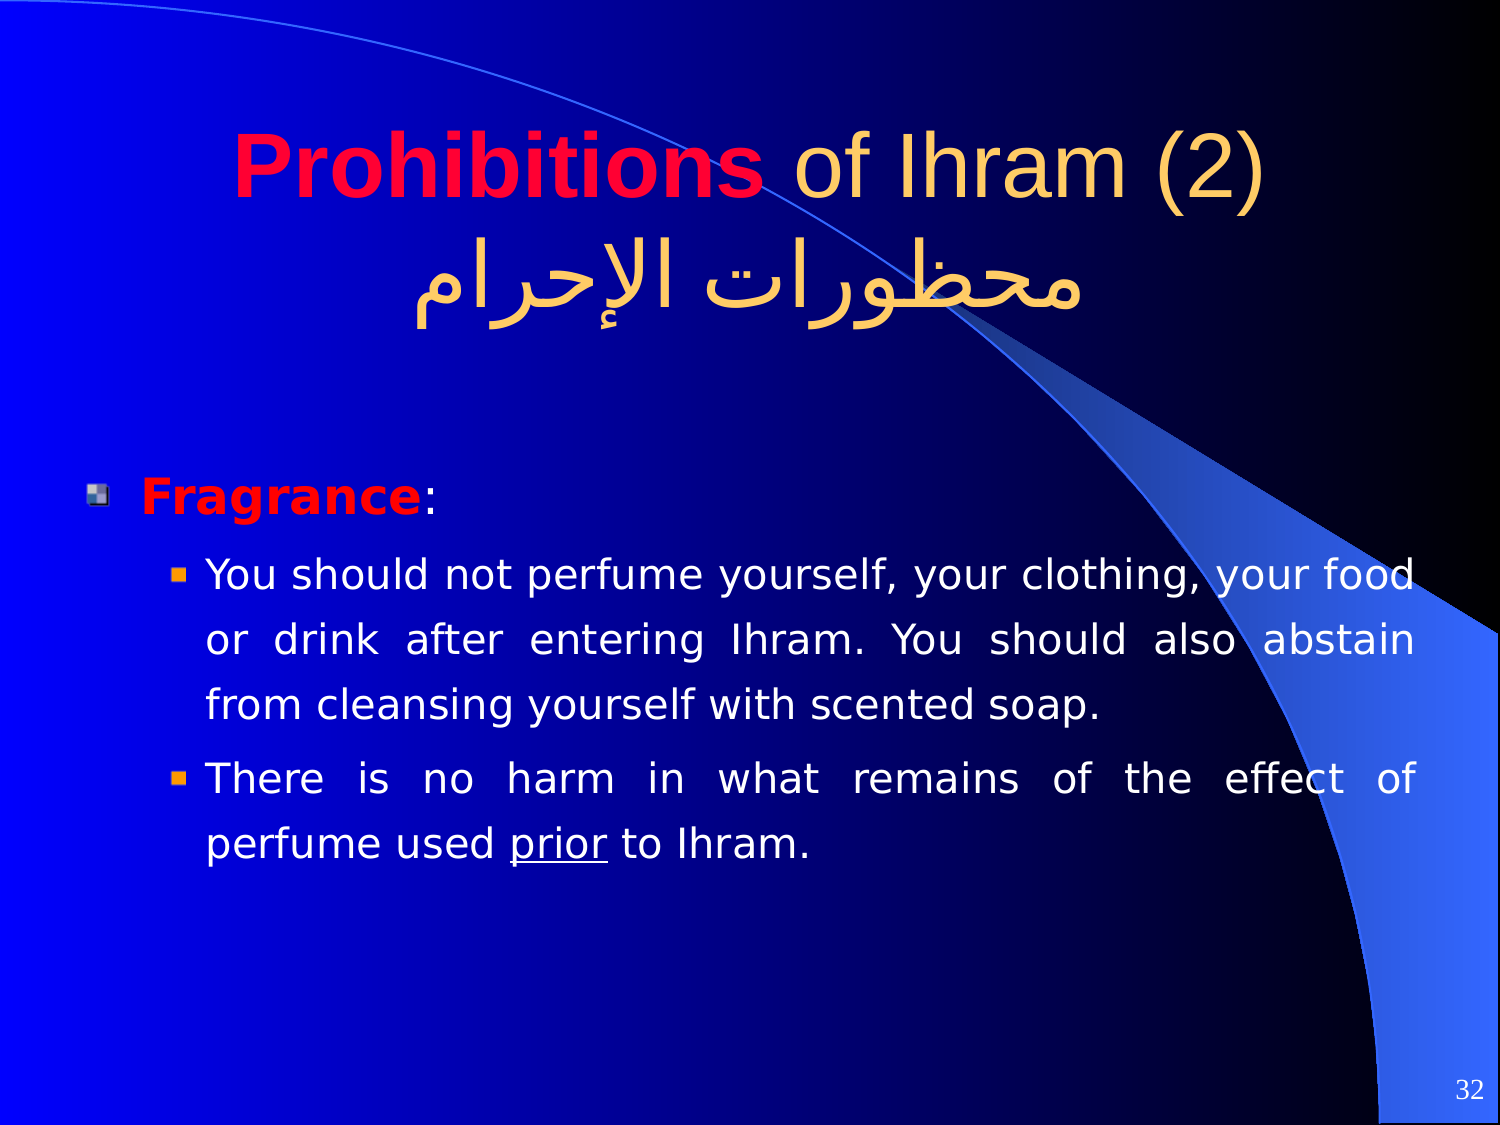

# Prohibitions of Ihram (2) محظورات الإحرام
Fragrance:
You should not perfume yourself, your clothing, your food or drink after entering Ihram. You should also abstain from cleansing yourself with scented soap.
There is no harm in what remains of the effect of perfume used prior to Ihram.
32